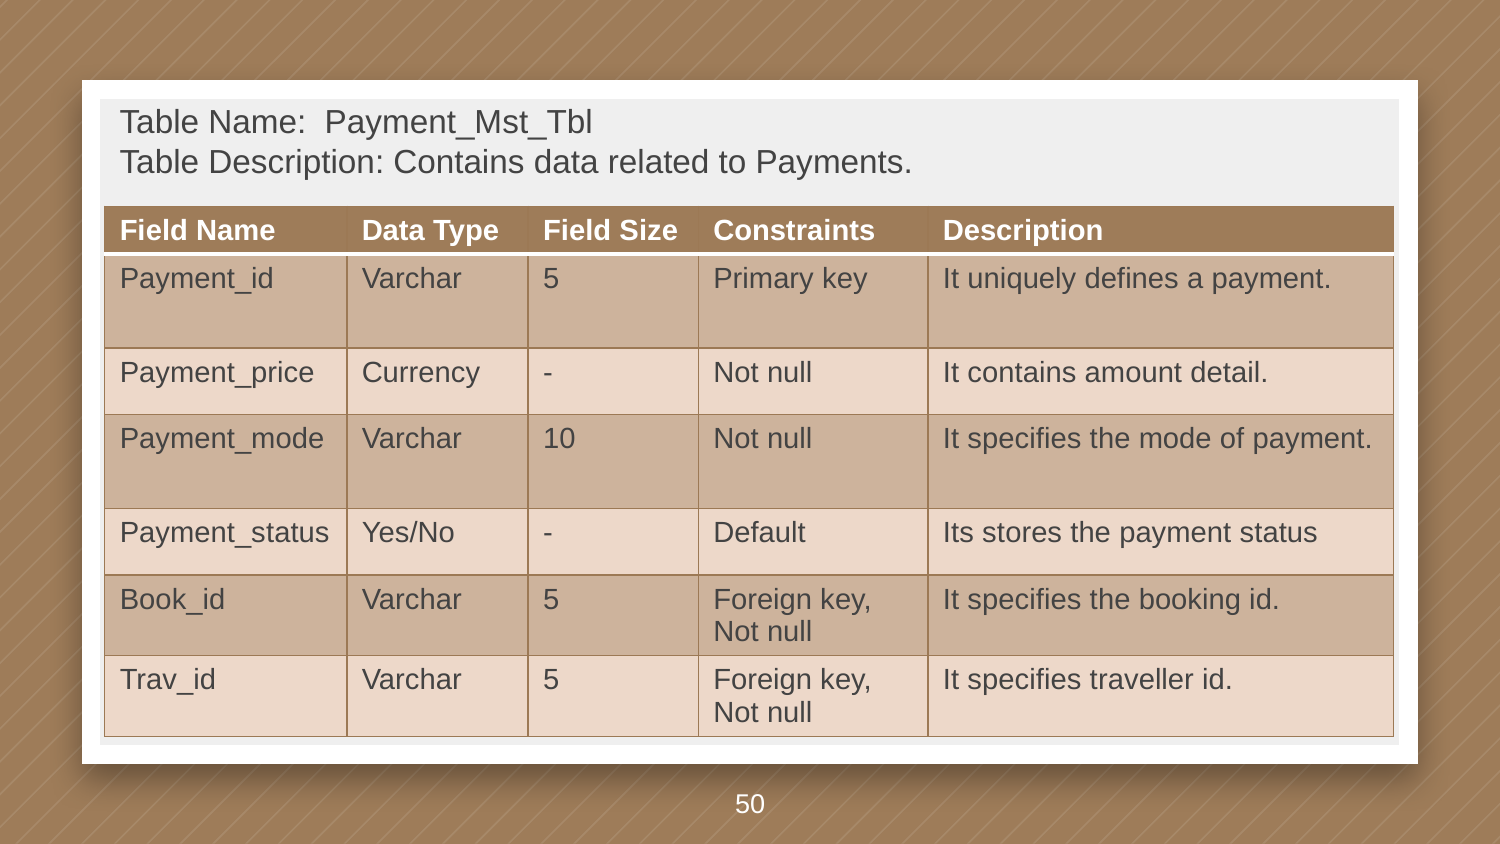

Table Name:  Payment_Mst_Tbl
Table Description: Contains data related to Payments.
| Field Name | Data Type | Field Size | Constraints | Description |
| --- | --- | --- | --- | --- |
| Payment\_id | Varchar | 5 | Primary key | It uniquely defines a payment. |
| Payment\_price | Currency | - | Not null | It contains amount detail. |
| Payment\_mode | Varchar | 10 | Not null | It specifies the mode of payment. |
| Payment\_status | Yes/No | - | Default | Its stores the payment status |
| Book\_id | Varchar | 5 | Foreign key, Not null | It specifies the booking id. |
| Trav\_id | Varchar | 5 | Foreign key, Not null | It specifies traveller id. |
50